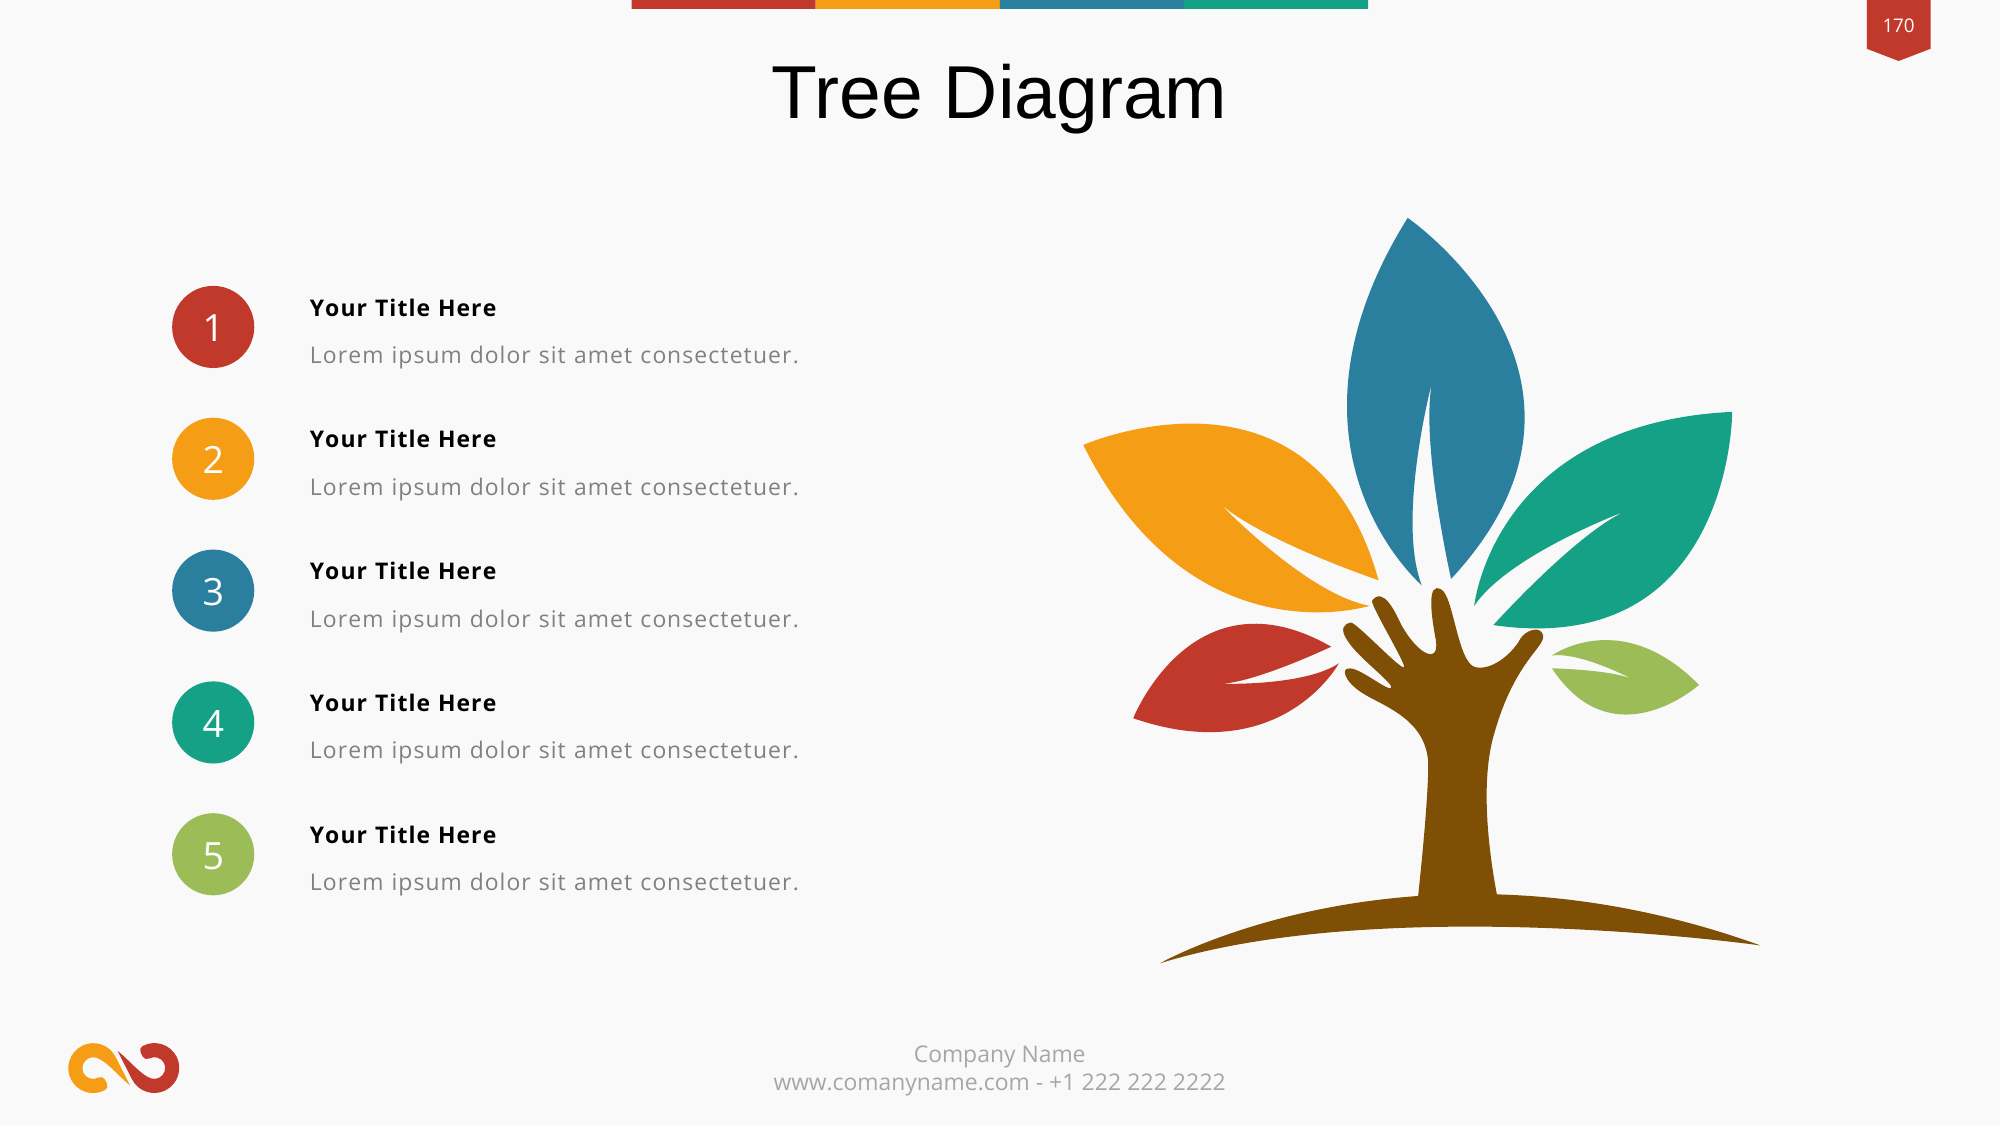

Tree Diagram

Your Title Here
1
Lorem ipsum dolor sit amet consectetuer.
Your Title Here
2
Lorem ipsum dolor sit amet consectetuer.
Your Title Here
3
Lorem ipsum dolor sit amet consectetuer.
Your Title Here
4
Lorem ipsum dolor sit amet consectetuer.
Your Title Here
5
Lorem ipsum dolor sit amet consectetuer.